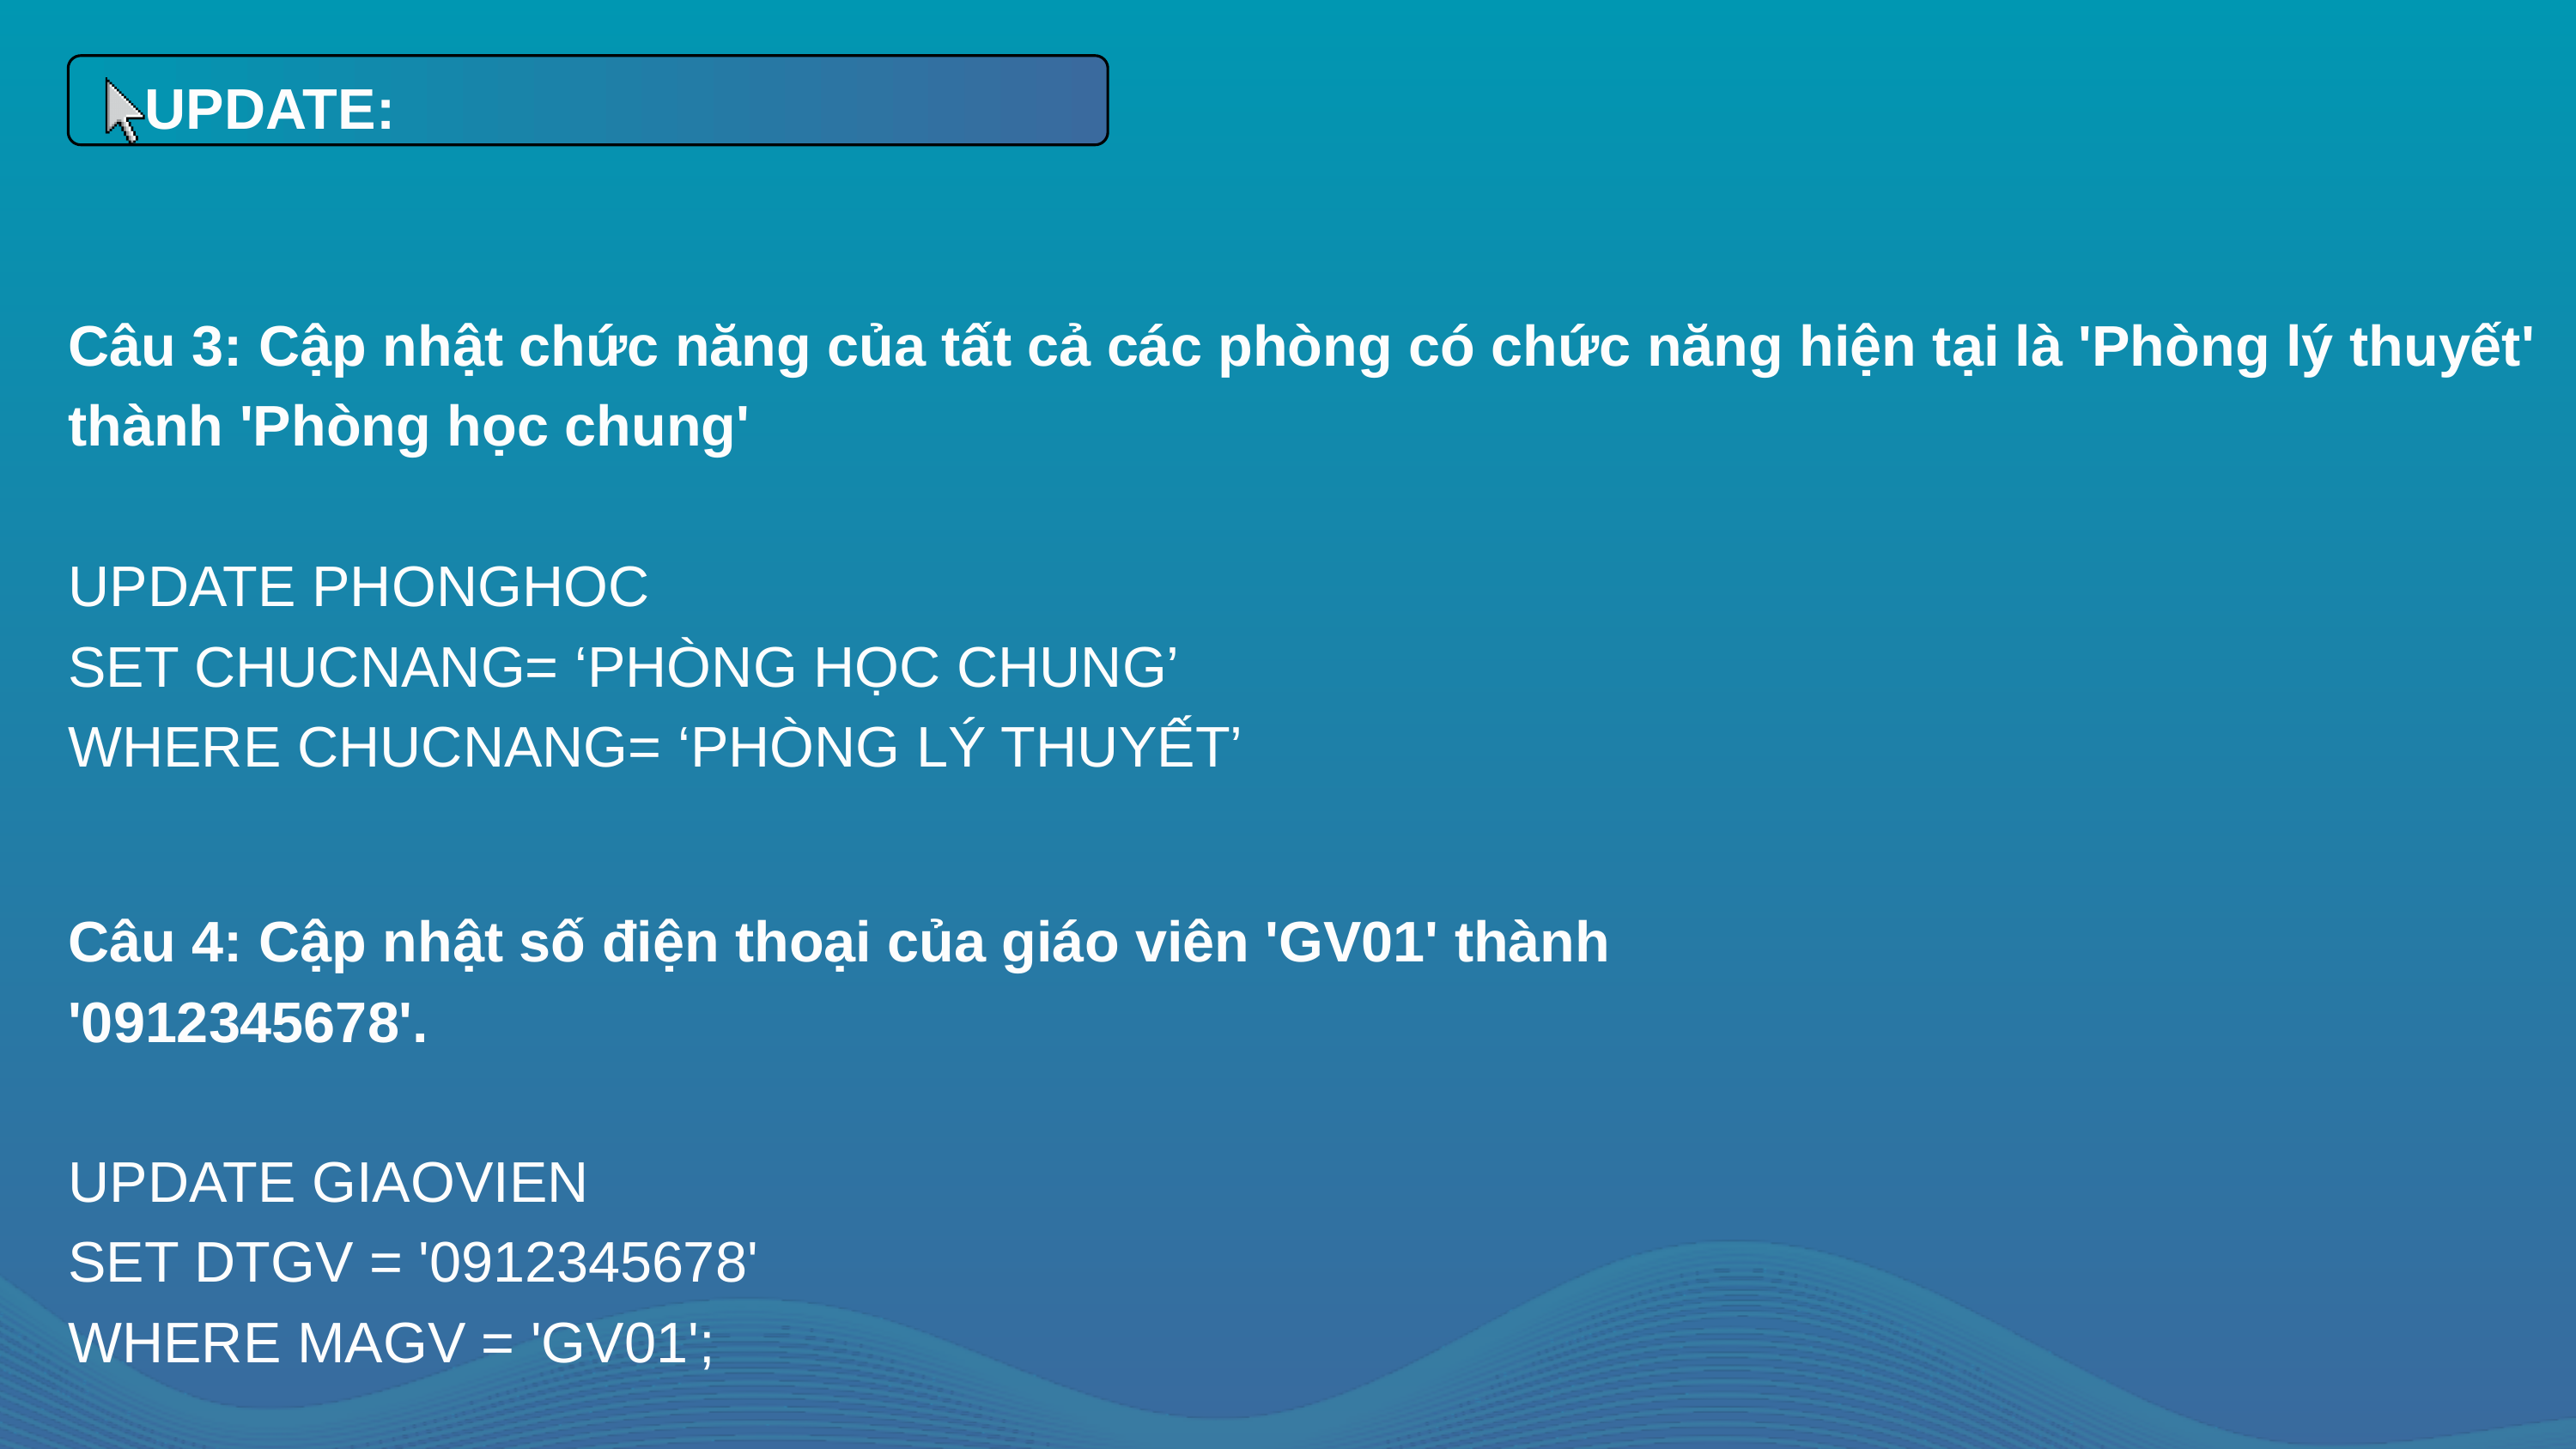

UPDATE:

Câu 3: Cập nhật chức năng của tất cả các phòng có chức năng hiện tại là 'Phòng lý thuyết' thành 'Phòng học chung'

UPDATE PHONGHOC
SET CHUCNANG= ‘PHÒNG HỌC CHUNG’
WHERE CHUCNANG= ‘PHÒNG LÝ THUYẾT’

Câu 4: Cập nhật số điện thoại của giáo viên 'GV01' thành '0912345678'.

UPDATE GIAOVIEN
SET DTGV = '0912345678'
WHERE MAGV = 'GV01';